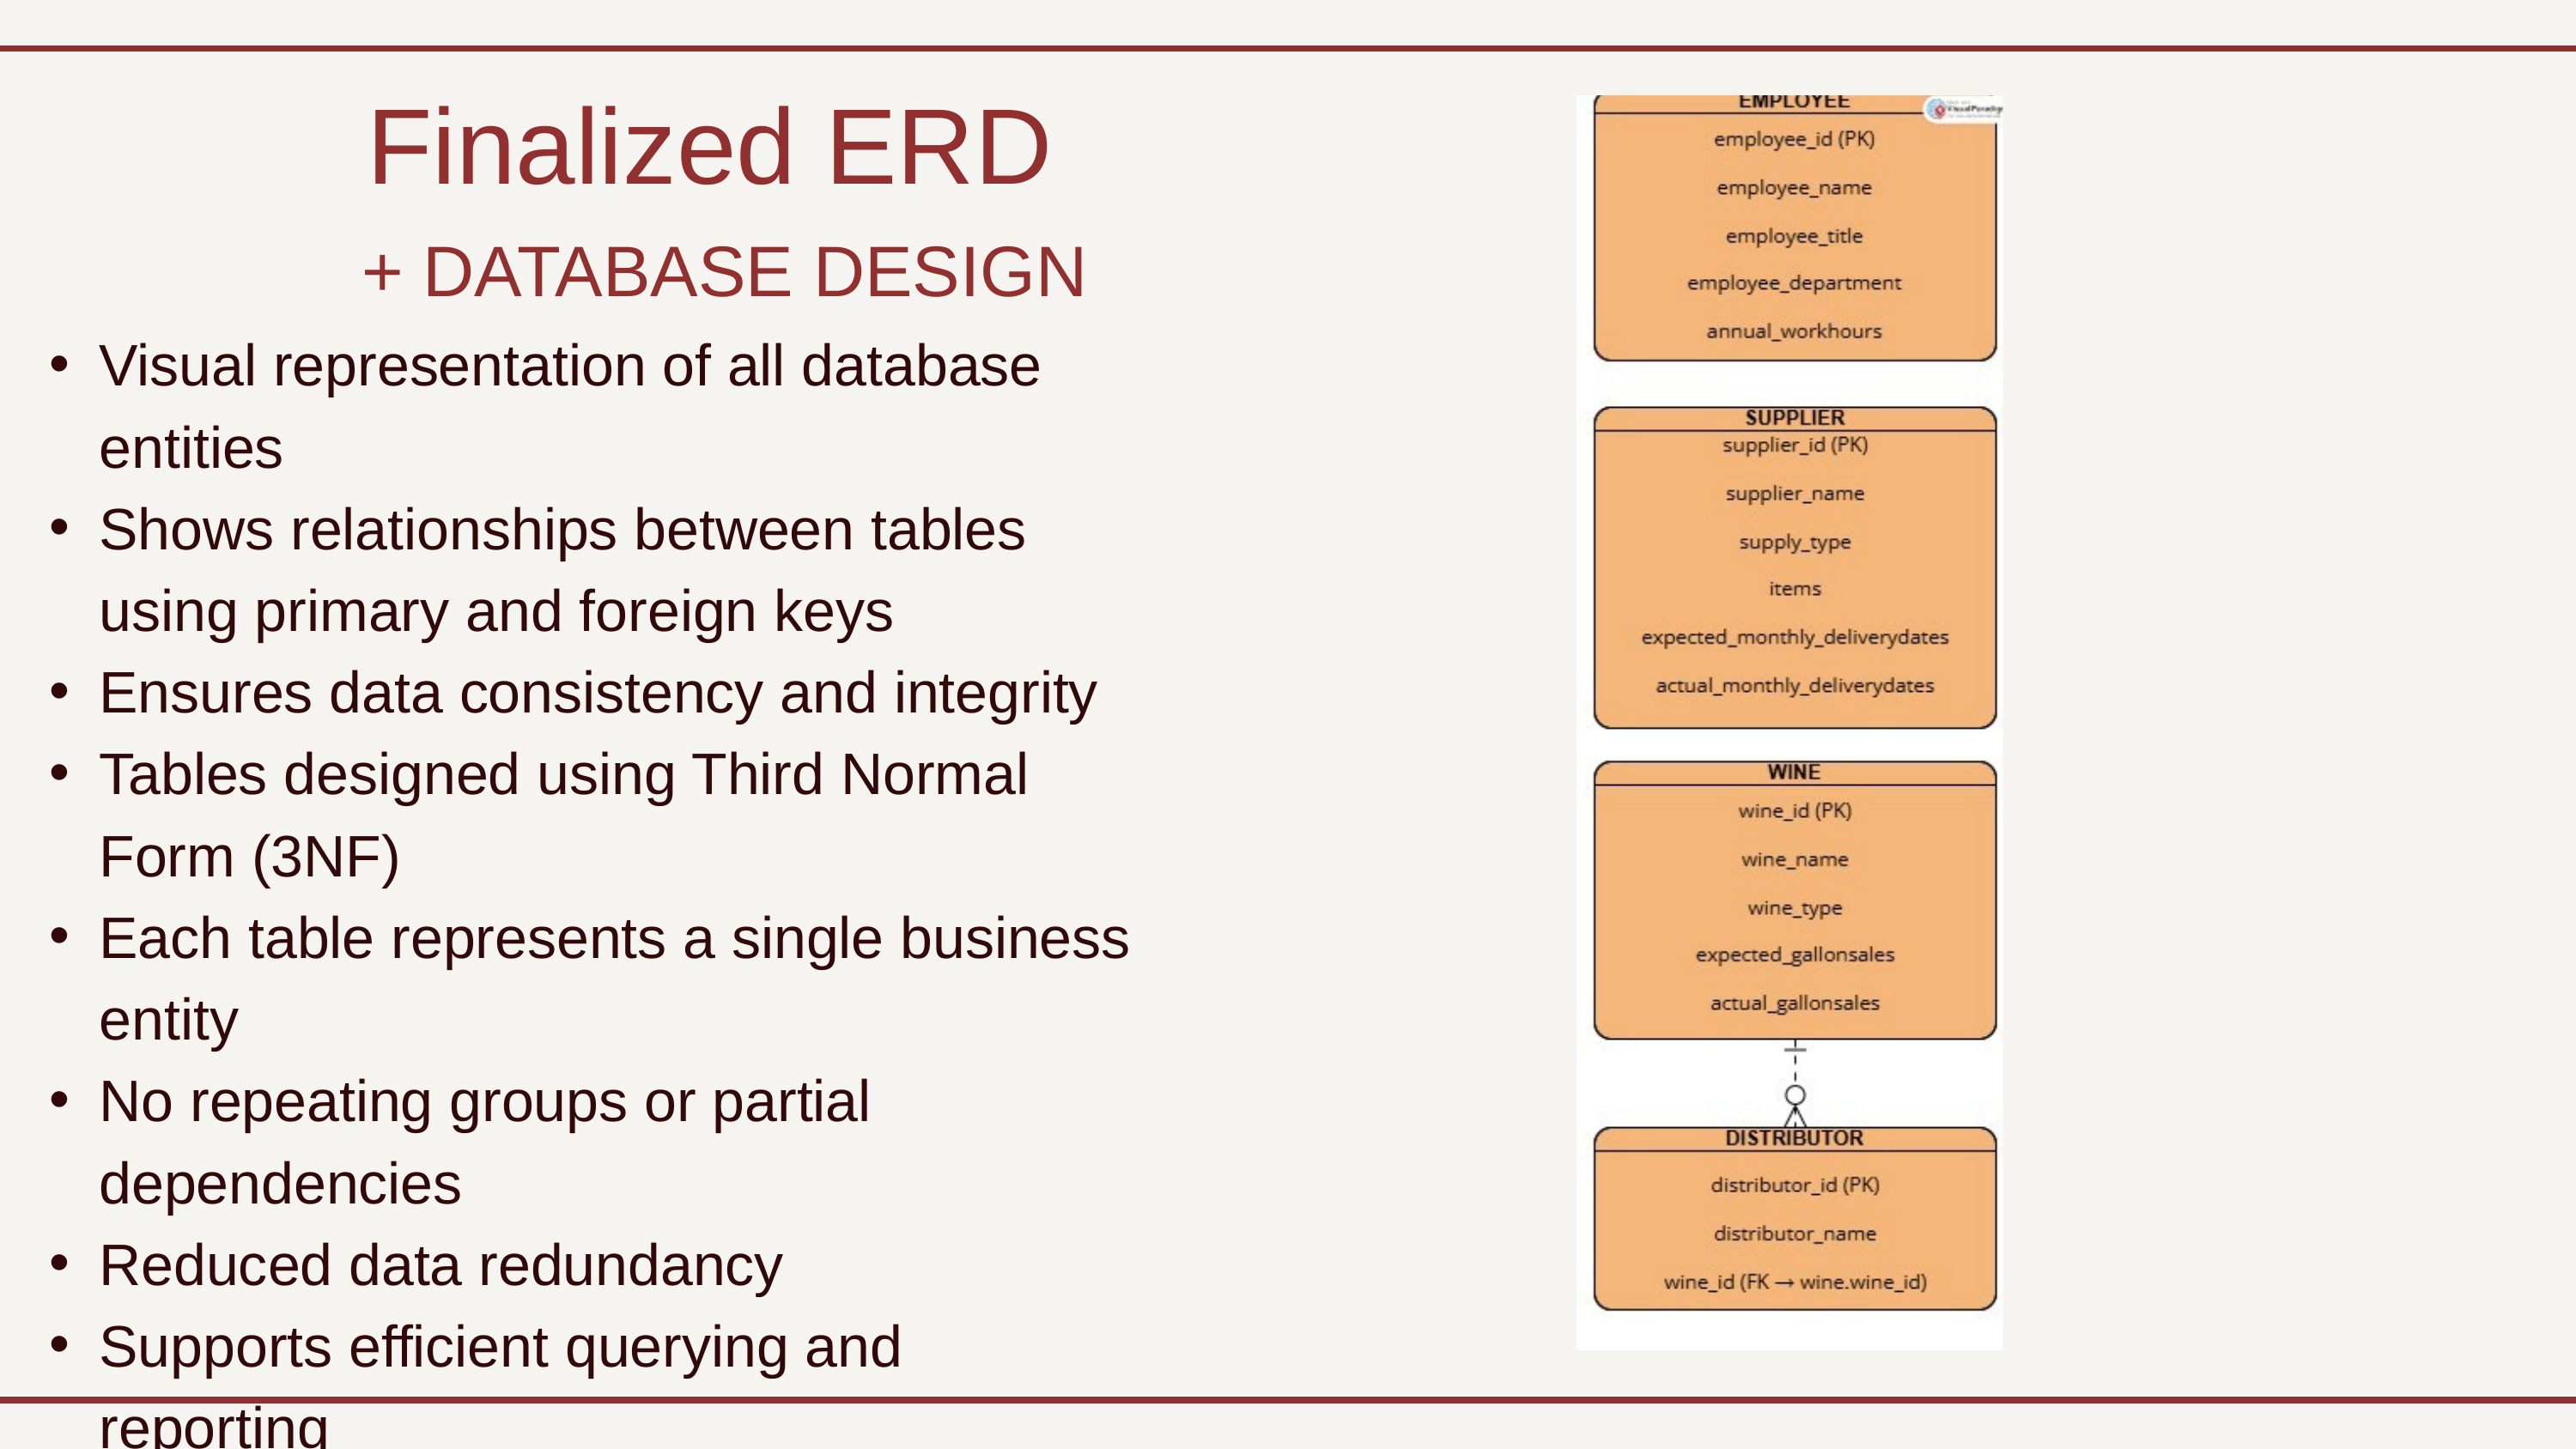

Finalized ERD
+ DATABASE DESIGN

Visual representation of all database entities
Shows relationships between tables using primary and foreign keys
Ensures data consistency and integrity
Tables designed using Third Normal Form (3NF)
Each table represents a single business entity
No repeating groups or partial dependencies
Reduced data redundancy
Supports efficient querying and reporting